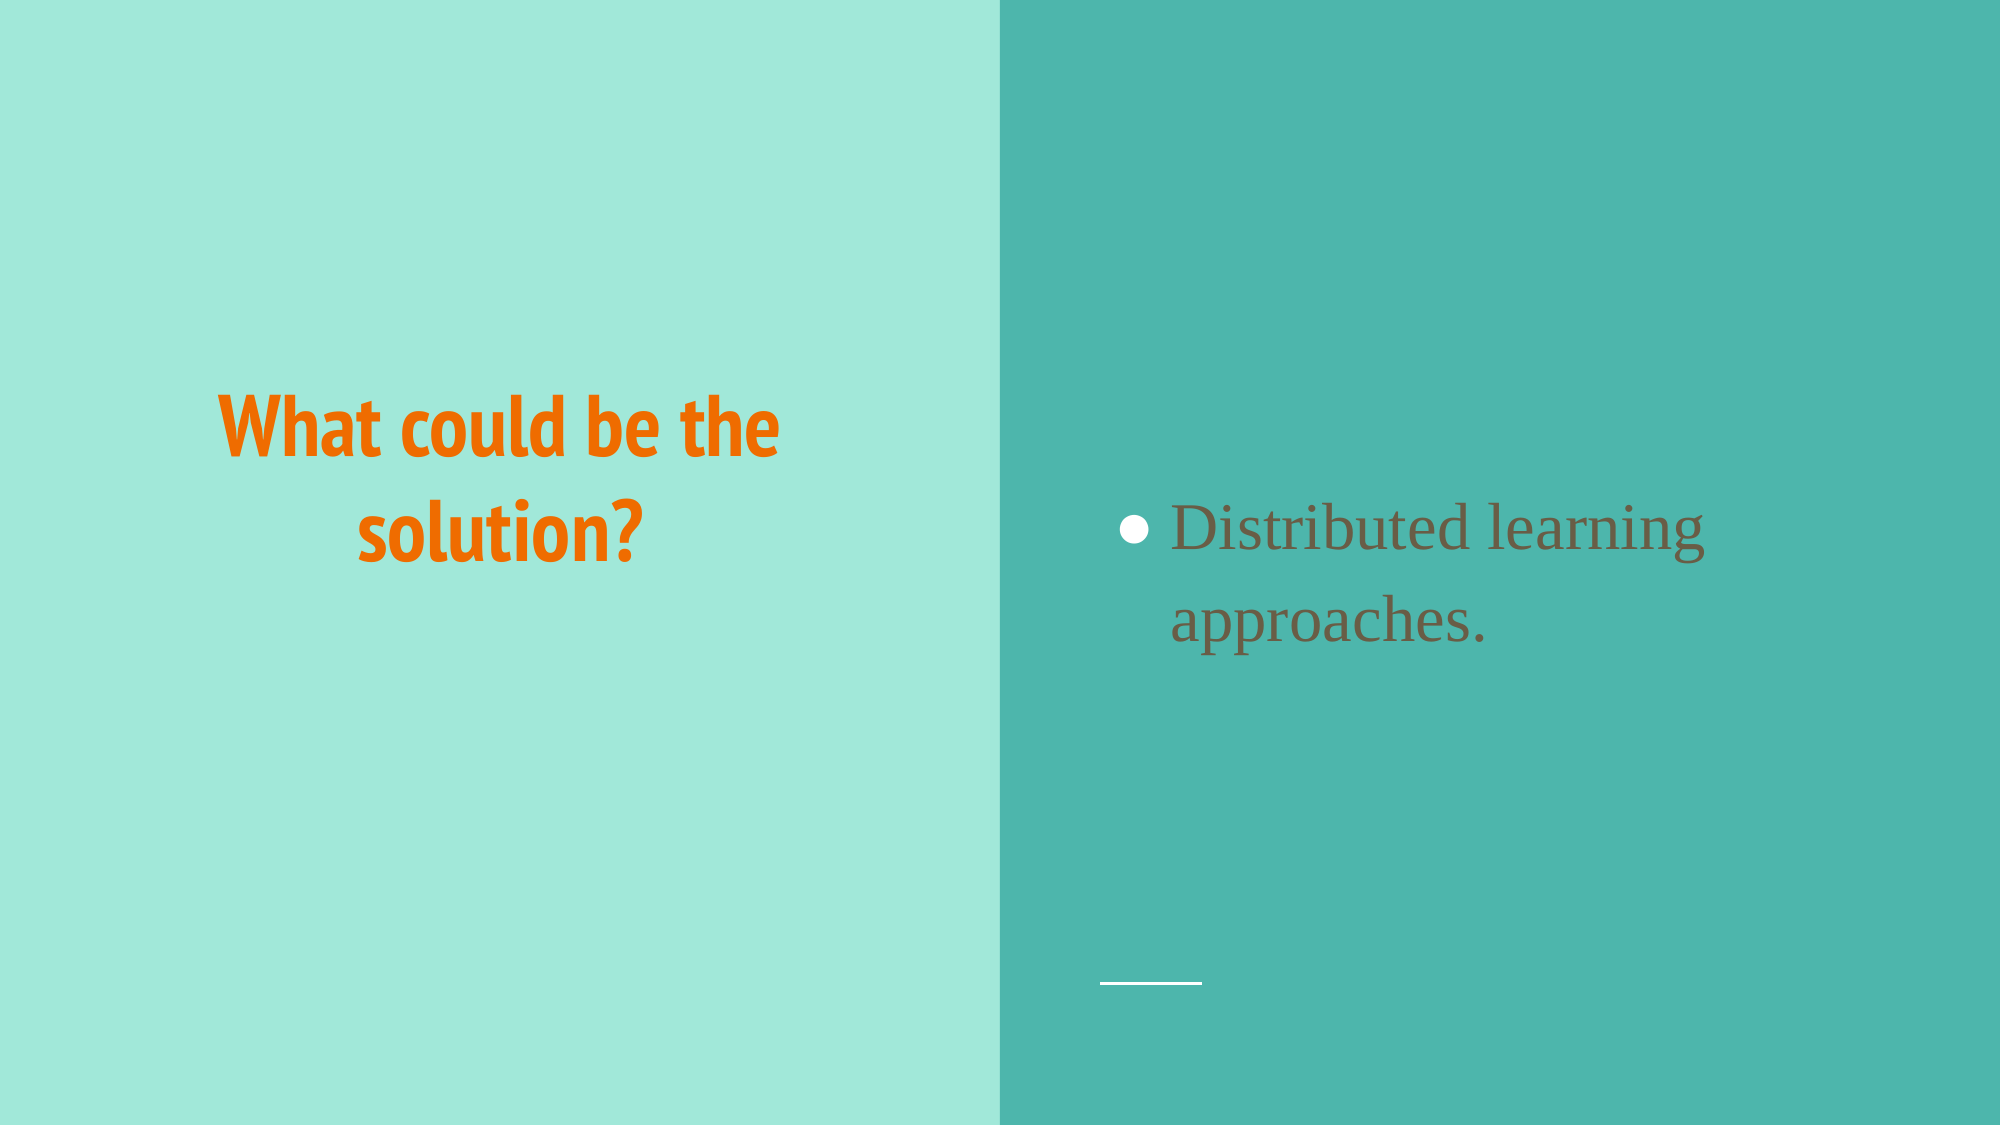

Distributed learning approaches.
# What could be the solution?